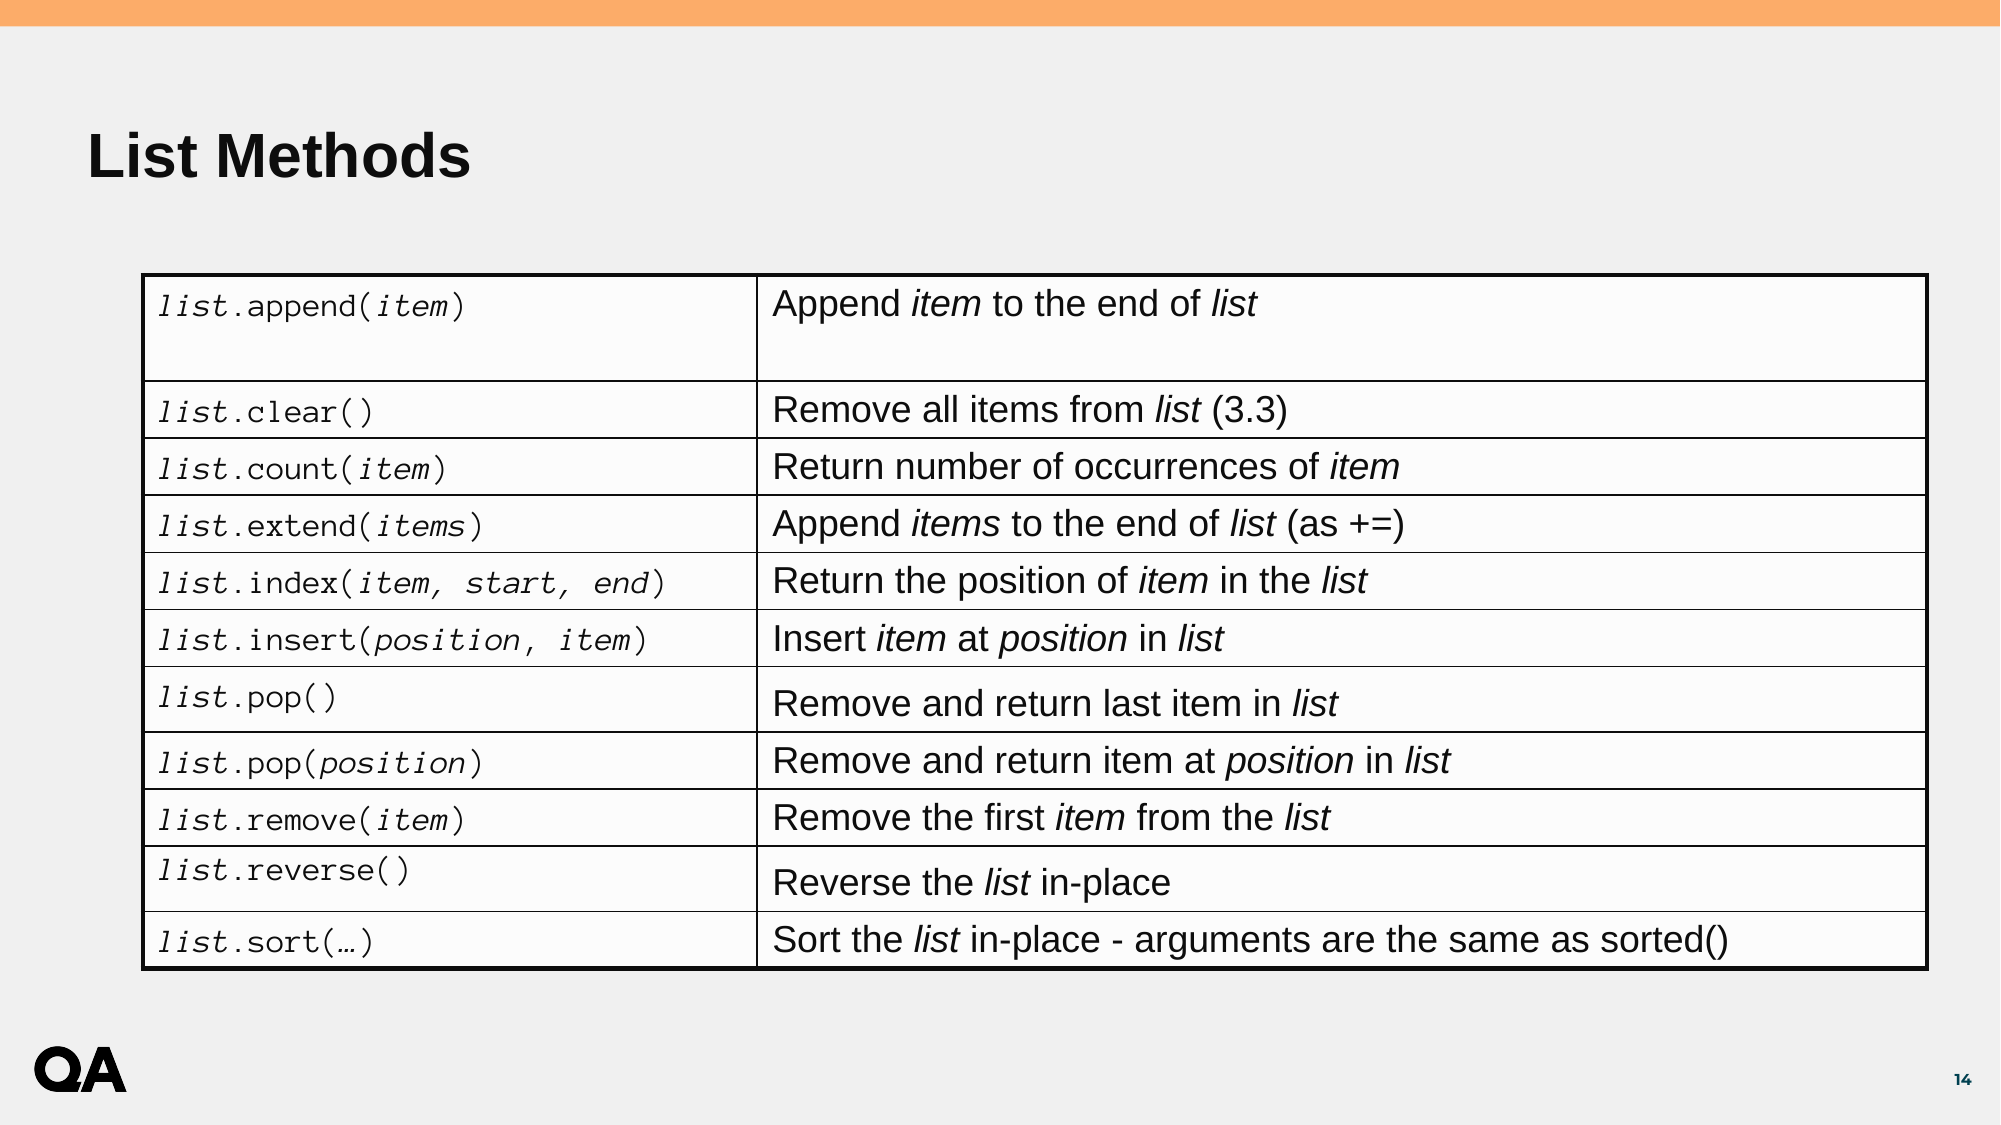

# List Methods
| list.append(item) | Append item to the end of list |
| --- | --- |
| list.clear() | Remove all items from list (3.3) |
| list.count(item) | Return number of occurrences of item |
| list.extend(items) | Append items to the end of list (as +=) |
| list.index(item, start, end) | Return the position of item in the list |
| list.insert(position, item) | Insert item at position in list |
| list.pop() | Remove and return last item in list |
| list.pop(position) | Remove and return item at position in list |
| list.remove(item) | Remove the first item from the list |
| list.reverse() | Reverse the list in-place |
| list.sort(…) | Sort the list in-place - arguments are the same as sorted() |

14